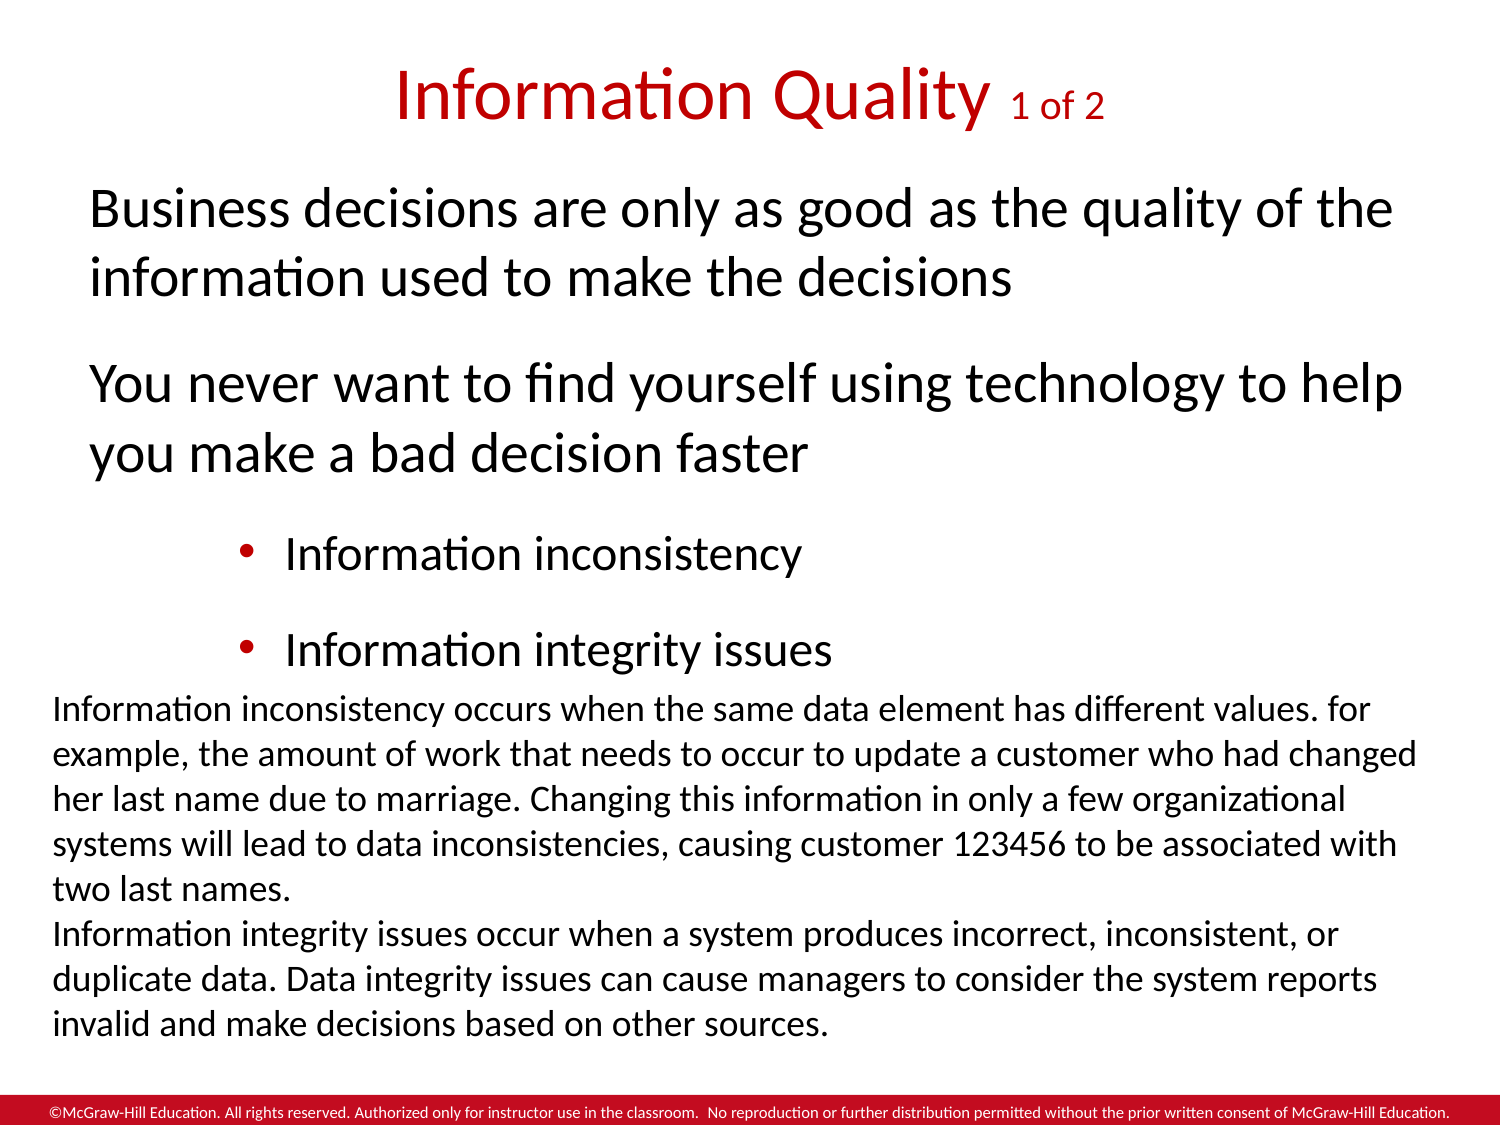

# Information Quality 1 of 2
Business decisions are only as good as the quality of the information used to make the decisions
You never want to find yourself using technology to help you make a bad decision faster
Information inconsistency
Information integrity issues
Information inconsistency occurs when the same data element has different values. for example, the amount of work that needs to occur to update a customer who had changed her last name due to marriage. Changing this information in only a few organizational systems will lead to data inconsistencies, causing customer 123456 to be associated with two last names.
Information integrity issues occur when a system produces incorrect, inconsistent, or duplicate data. Data integrity issues can cause managers to consider the system reports invalid and make decisions based on other sources.